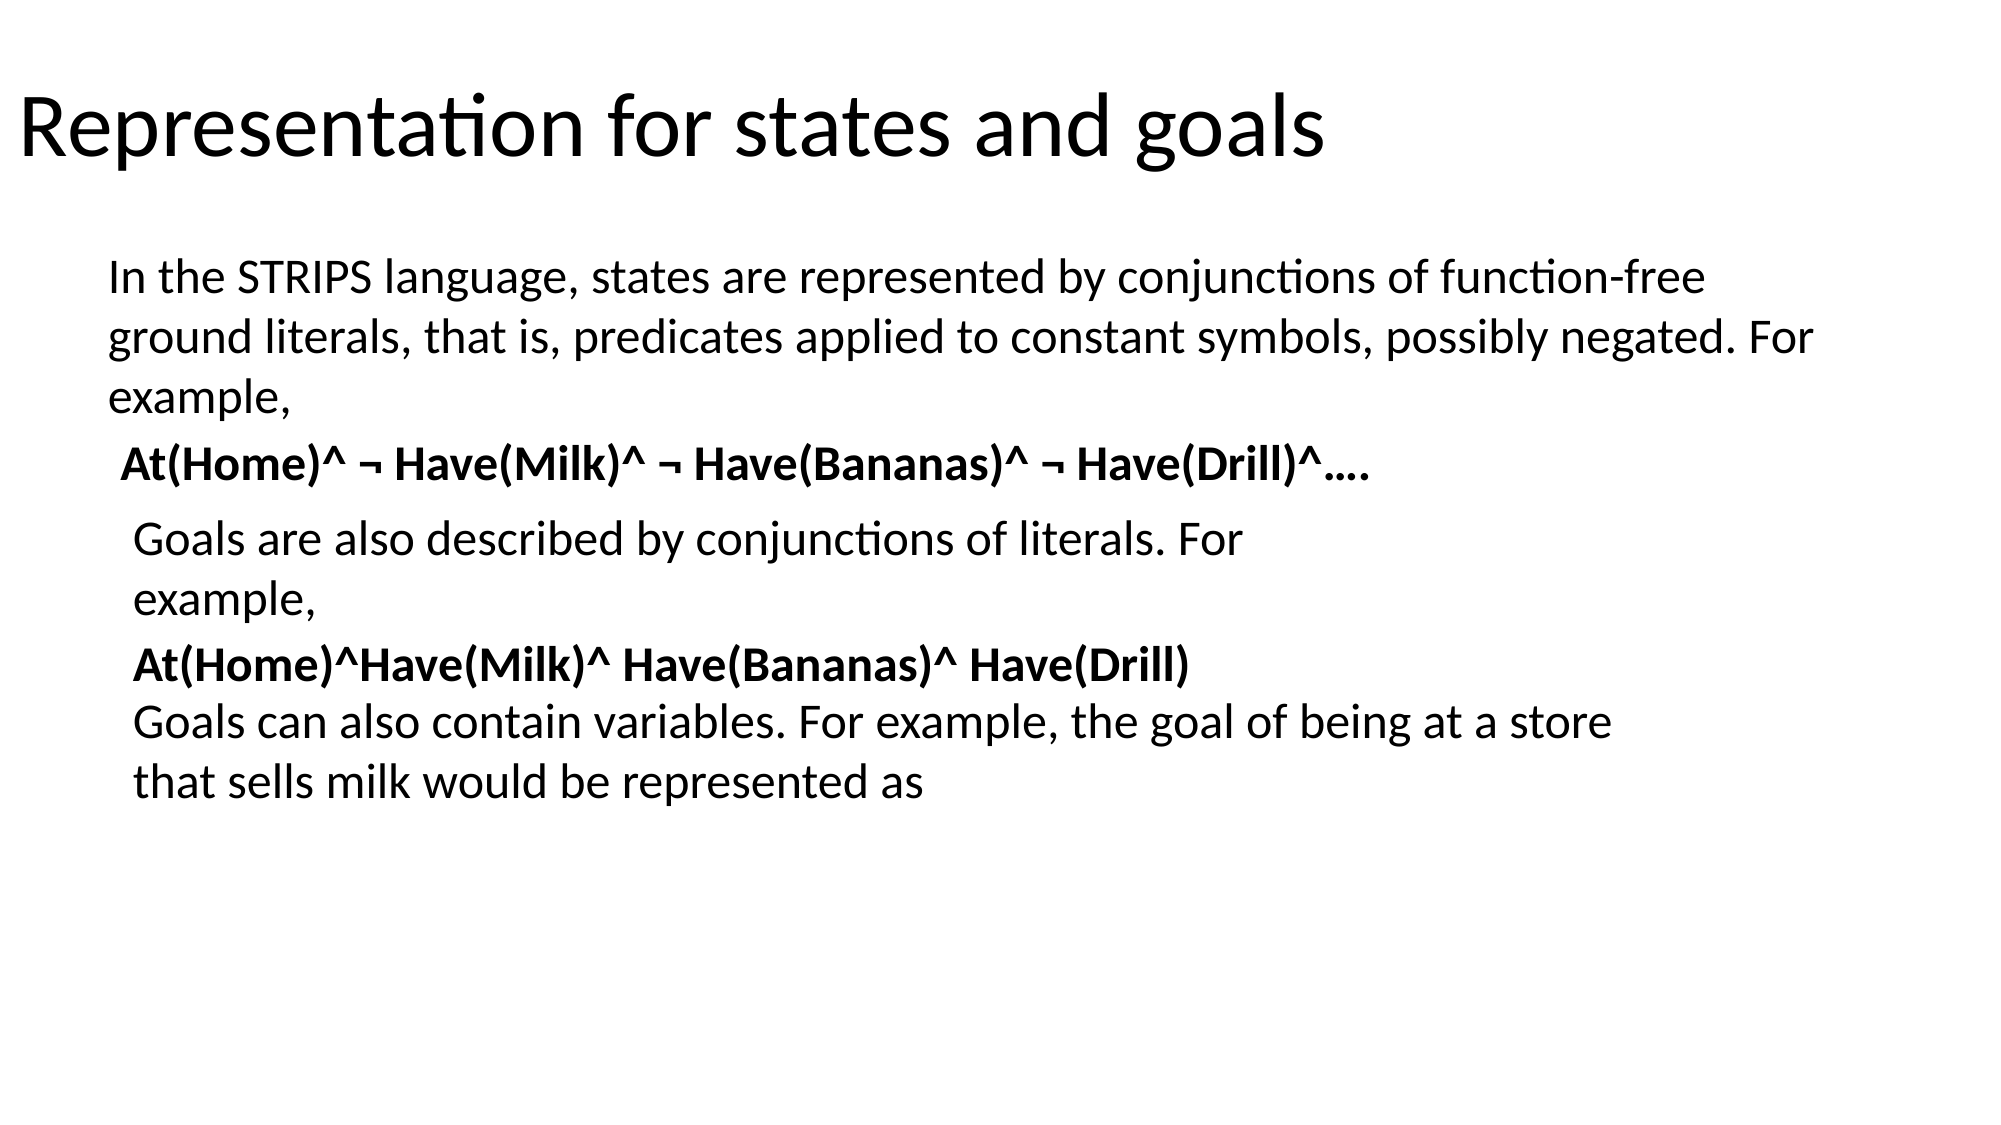

# Representation for states and goals
In the STRIPS language, states are represented by conjunctions of function-free ground literals, that is, predicates applied to constant symbols, possibly negated. For example,

At(Home)^ ¬ Have(Milk)^ ¬ Have(Bananas)^ ¬ Have(Drill)^….
Goals are also described by conjunctions of literals. For example,

At(Home)^Have(Milk)^ Have(Bananas)^ Have(Drill)

Goals can also contain variables. For example, the goal of being at a store that sells milk would be represented as